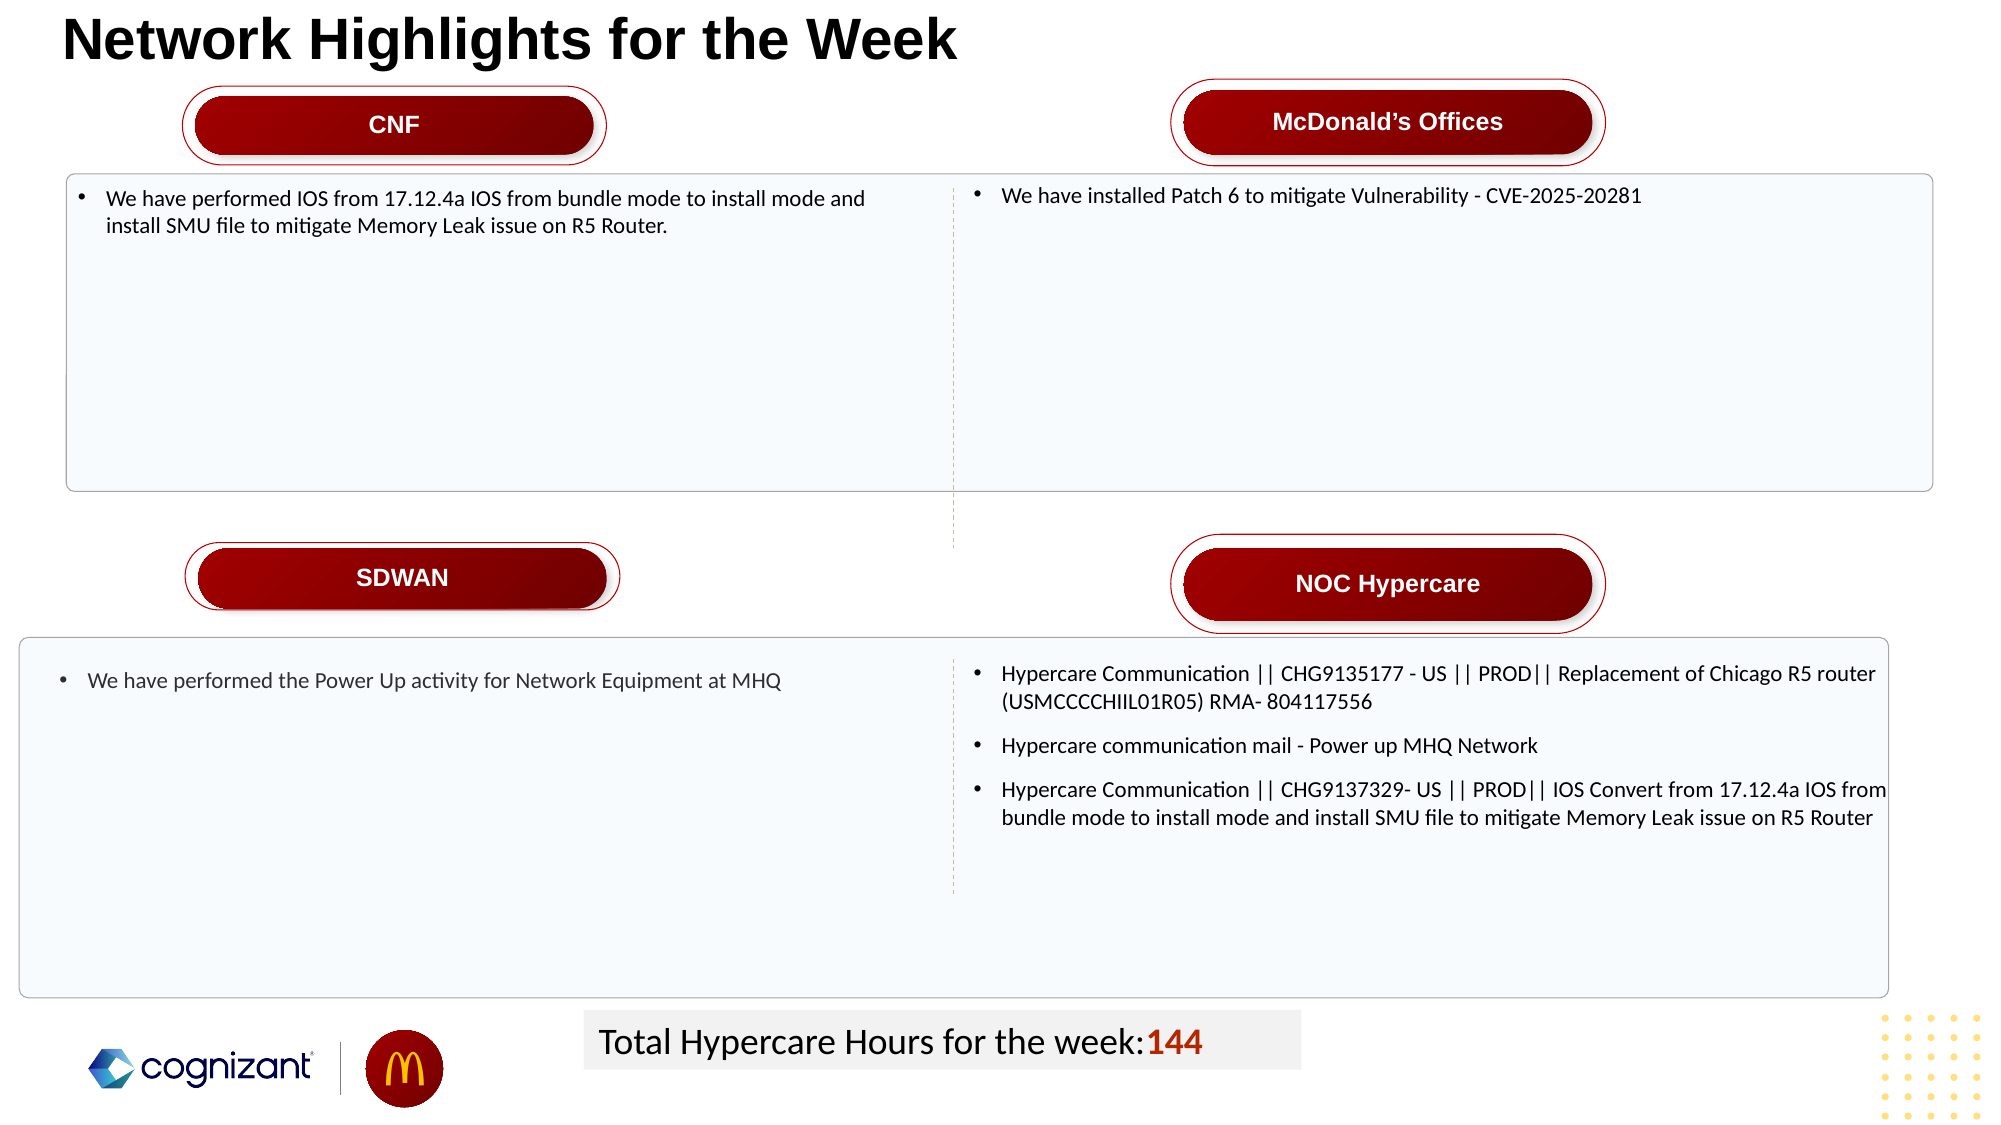

# Network Highlights for the Week

McDonald’s Offices

CNF

We have installed Patch 6 to mitigate Vulnerability - CVE-2025-20281

We have performed IOS from 17.12.4a IOS from bundle mode to install mode and install SMU file to mitigate Memory Leak issue on R5 Router.

NOC Hypercare

SDWAN

We have performed the Power Up activity for Network Equipment at MHQ

Hypercare Communication || CHG9135177 - US || PROD|| Replacement of Chicago R5 router (USMCCCCHIIL01R05) RMA- 804117556
Hypercare communication mail - Power up MHQ Network
Hypercare Communication || CHG9137329- US || PROD|| IOS Convert from 17.12.4a IOS from bundle mode to install mode and install SMU file to mitigate Memory Leak issue on R5 Router
No Major Changes implemented during this week as we are in the year end BPP.

Total Hypercare Hours for the week:144
5
5